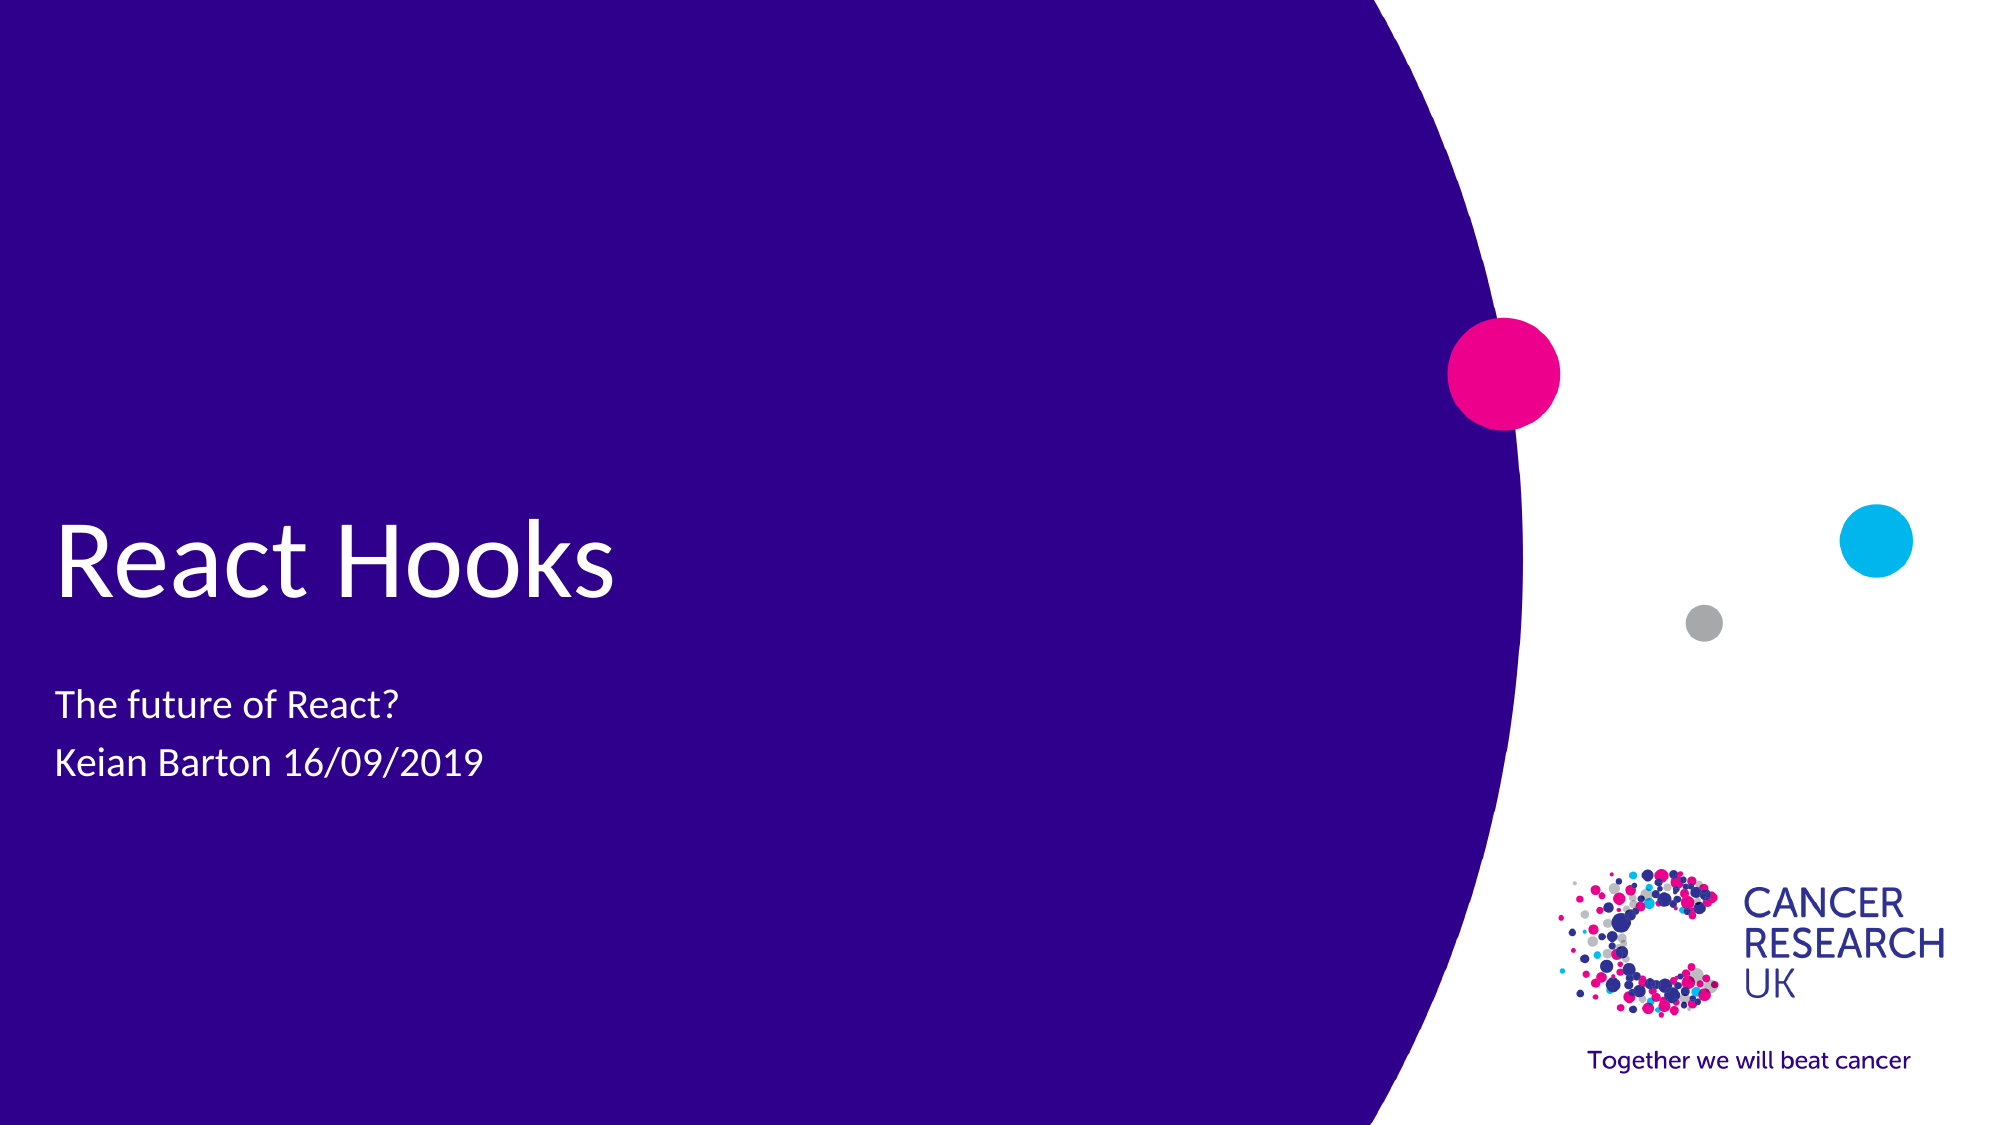

# React Hooks
The future of React?
Keian Barton 16/09/2019